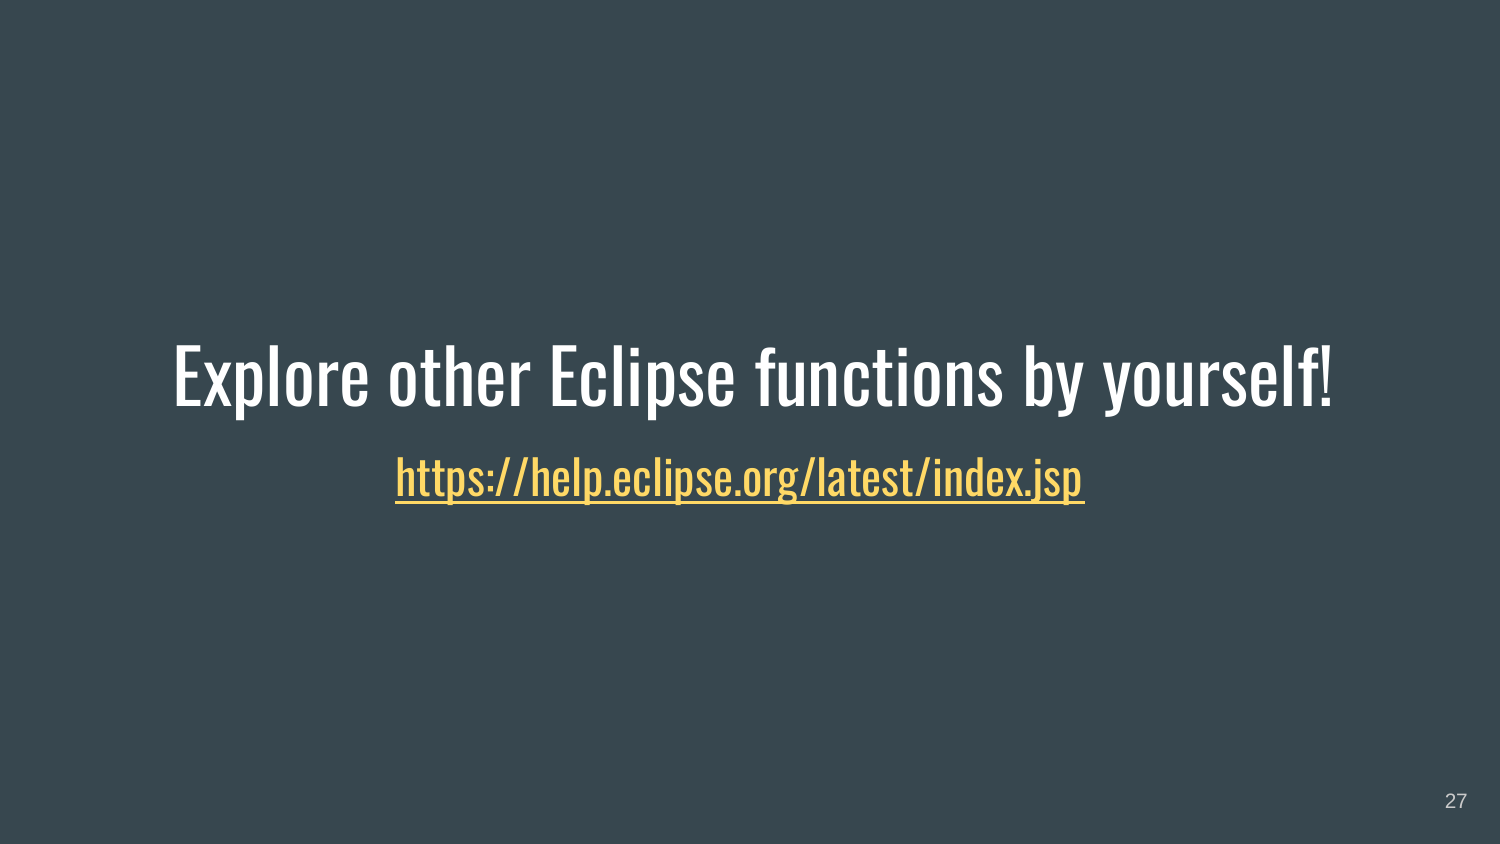

# Explore other Eclipse functions by yourself!
https://help.eclipse.org/latest/index.jsp
27